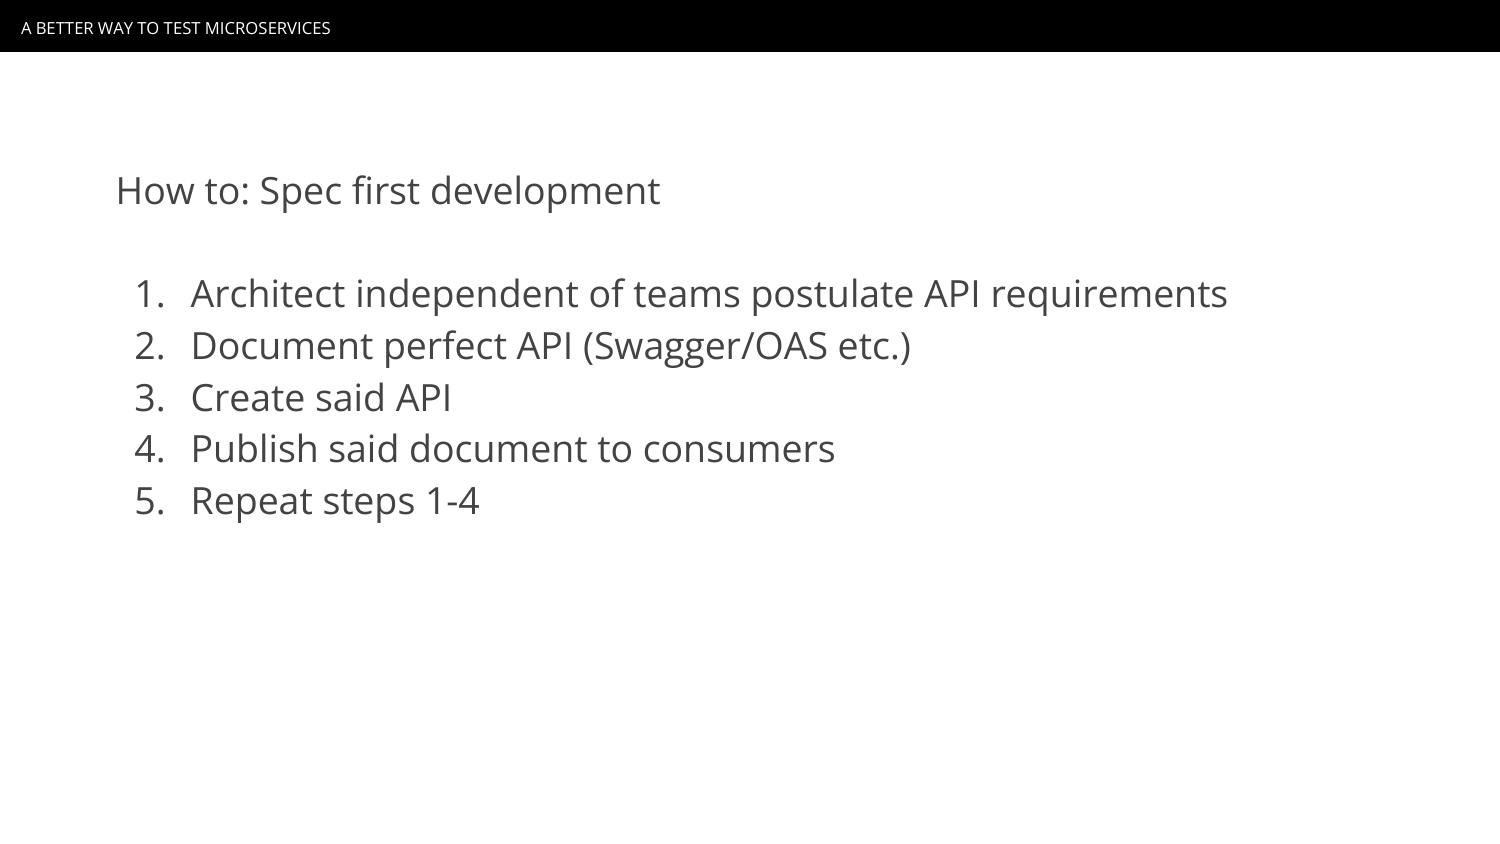

A BETTER WAY TO TEST MICROSERVICES
How to: Spec first development

Architect independent of teams postulate API requirements
Document perfect API (Swagger/OAS etc.)
Create said API
Publish said document to consumers
Repeat steps 1-4